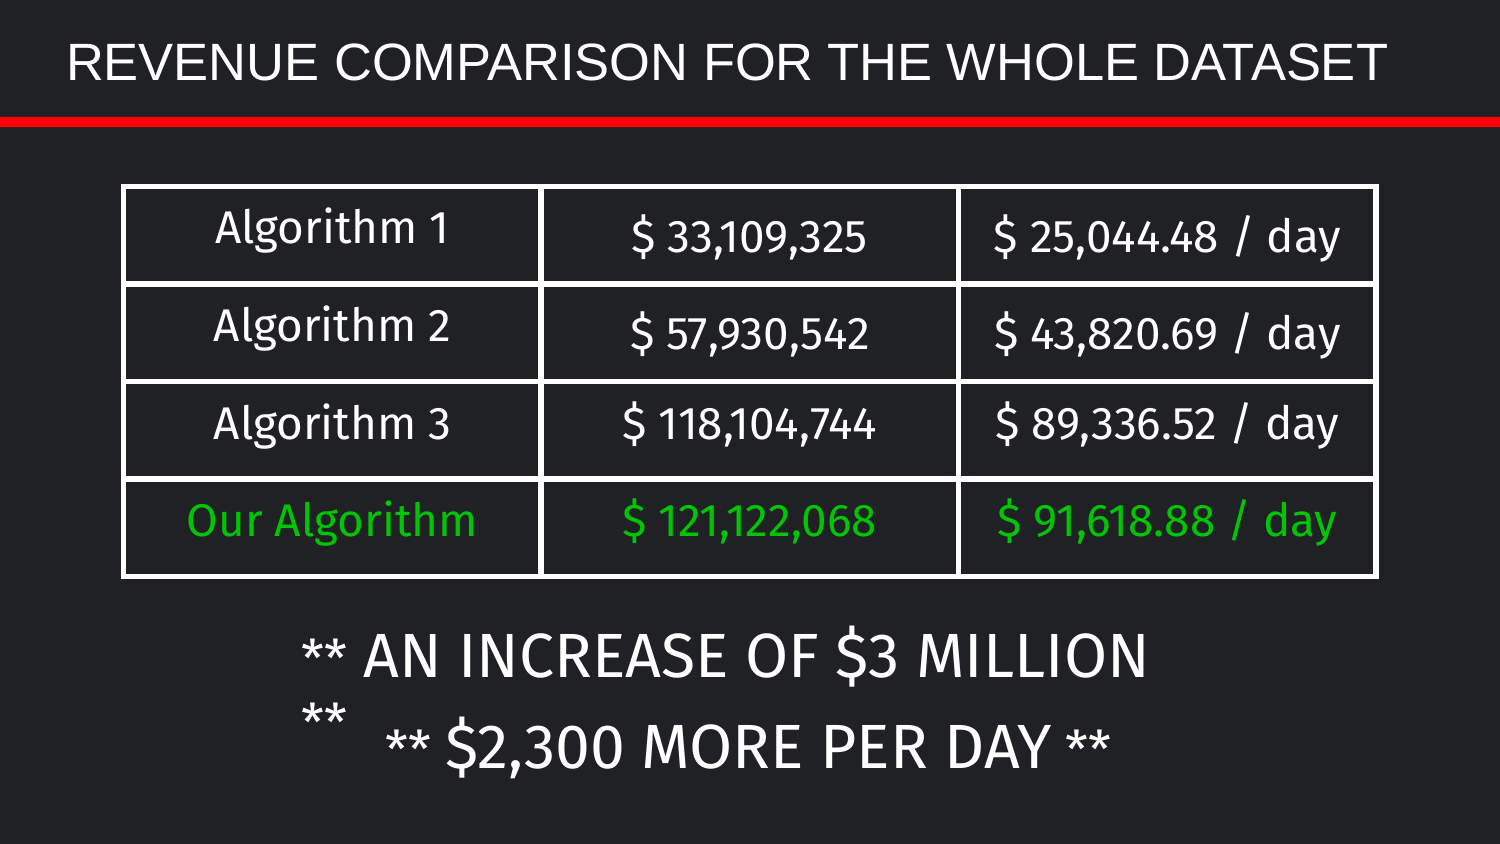

# REVENUE COMPARISON FOR THE WHOLE DATASET

| Algorithm 1 | $ 33,109,325 | $ 25,044.48 / day |
| --- | --- | --- |
| Algorithm 2 | $ 57,930,542 | $ 43,820.69 / day |
| Algorithm 3 | $ 118,104,744 | $ 89,336.52 / day |
| Our Algorithm | $ 121,122,068 | $ 91,618.88 / day |
| --- | --- | --- |
** AN INCREASE OF $3 MILLION **
** $2,300 MORE PER DAY **